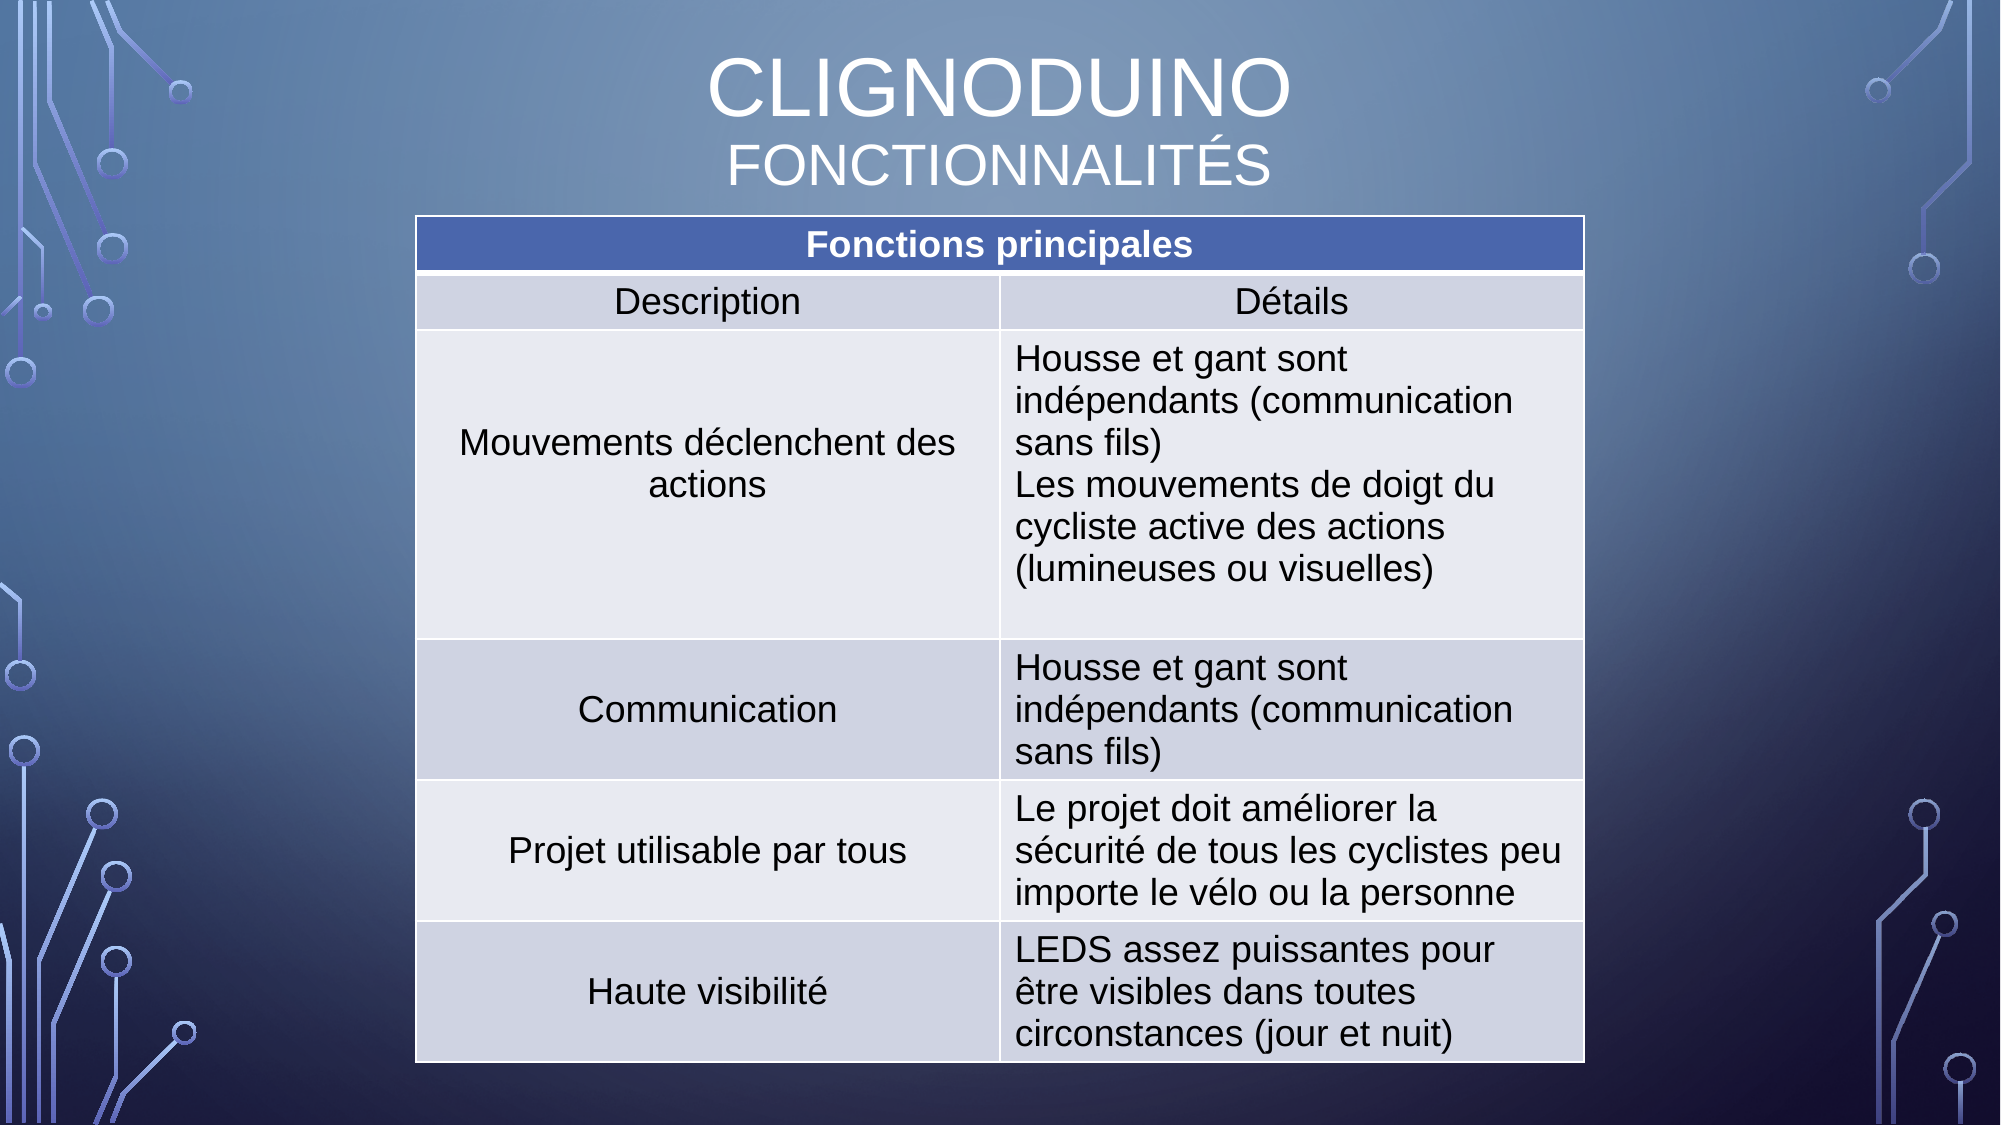

# CLIGNODUINO Fonctionnalités
| Fonctions principales |  |
| --- | --- |
| Description | Détails |
| Mouvements déclenchent des actions | Housse et gant sont indépendants (communication sans fils) Les mouvements de doigt du cycliste active des actions (lumineuses ou visuelles) |
| Communication | Housse et gant sont indépendants (communication sans fils) |
| Projet utilisable par tous | Le projet doit améliorer la sécurité de tous les cyclistes peu importe le vélo ou la personne |
| Haute visibilité | LEDS assez puissantes pour être visibles dans toutes circonstances (jour et nuit) |